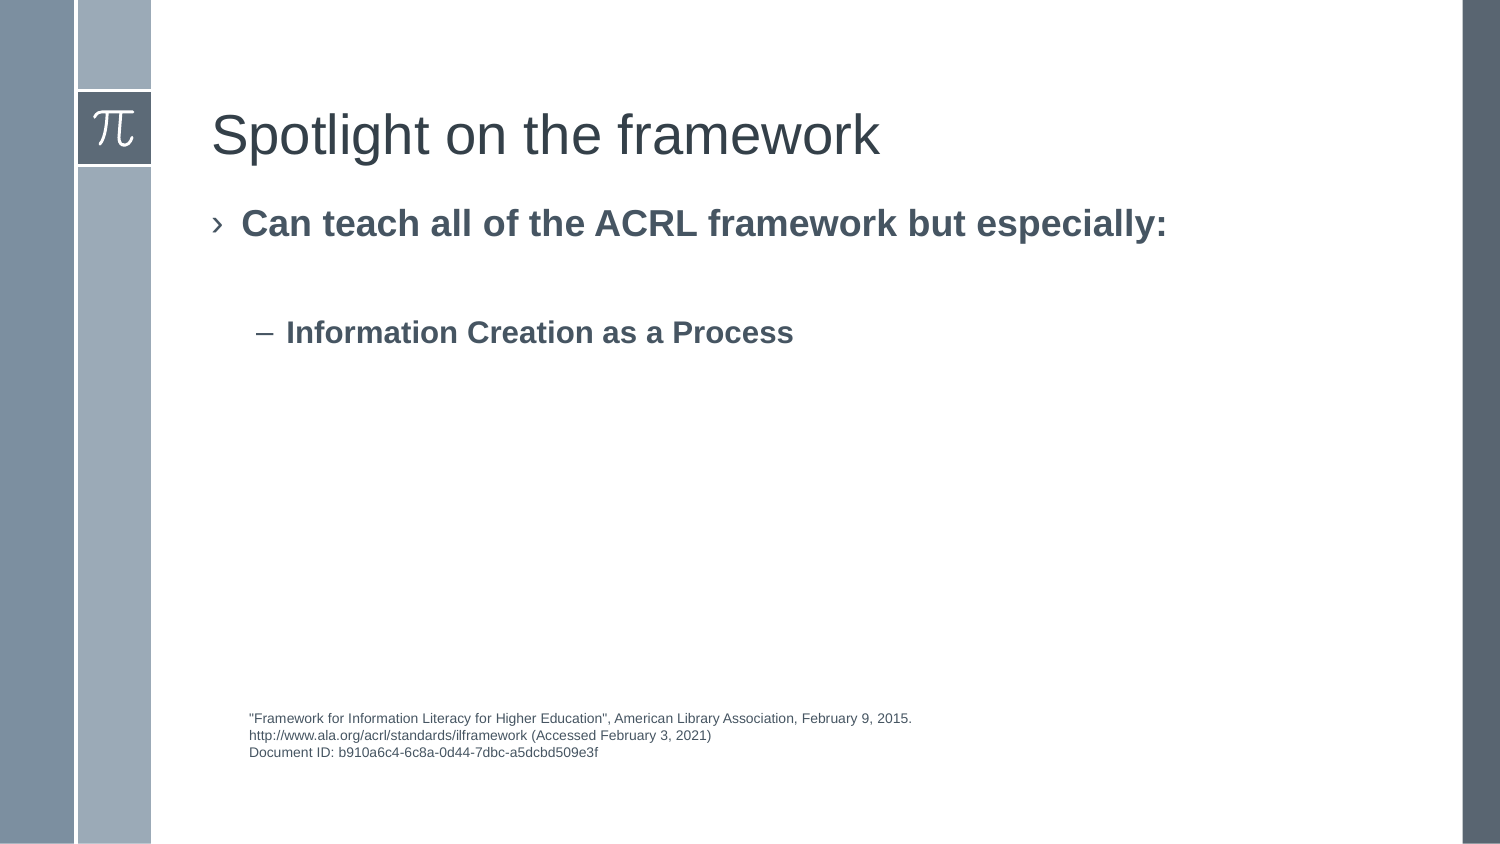

# Spotlight on the framework
Can teach all of the ACRL framework but especially:

Information Creation as a Process

"Framework for Information Literacy for Higher Education", American Library Association, February 9, 2015.
http://www.ala.org/acrl/standards/ilframework (Accessed February 3, 2021)
Document ID: b910a6c4-6c8a-0d44-7dbc-a5dcbd509e3f